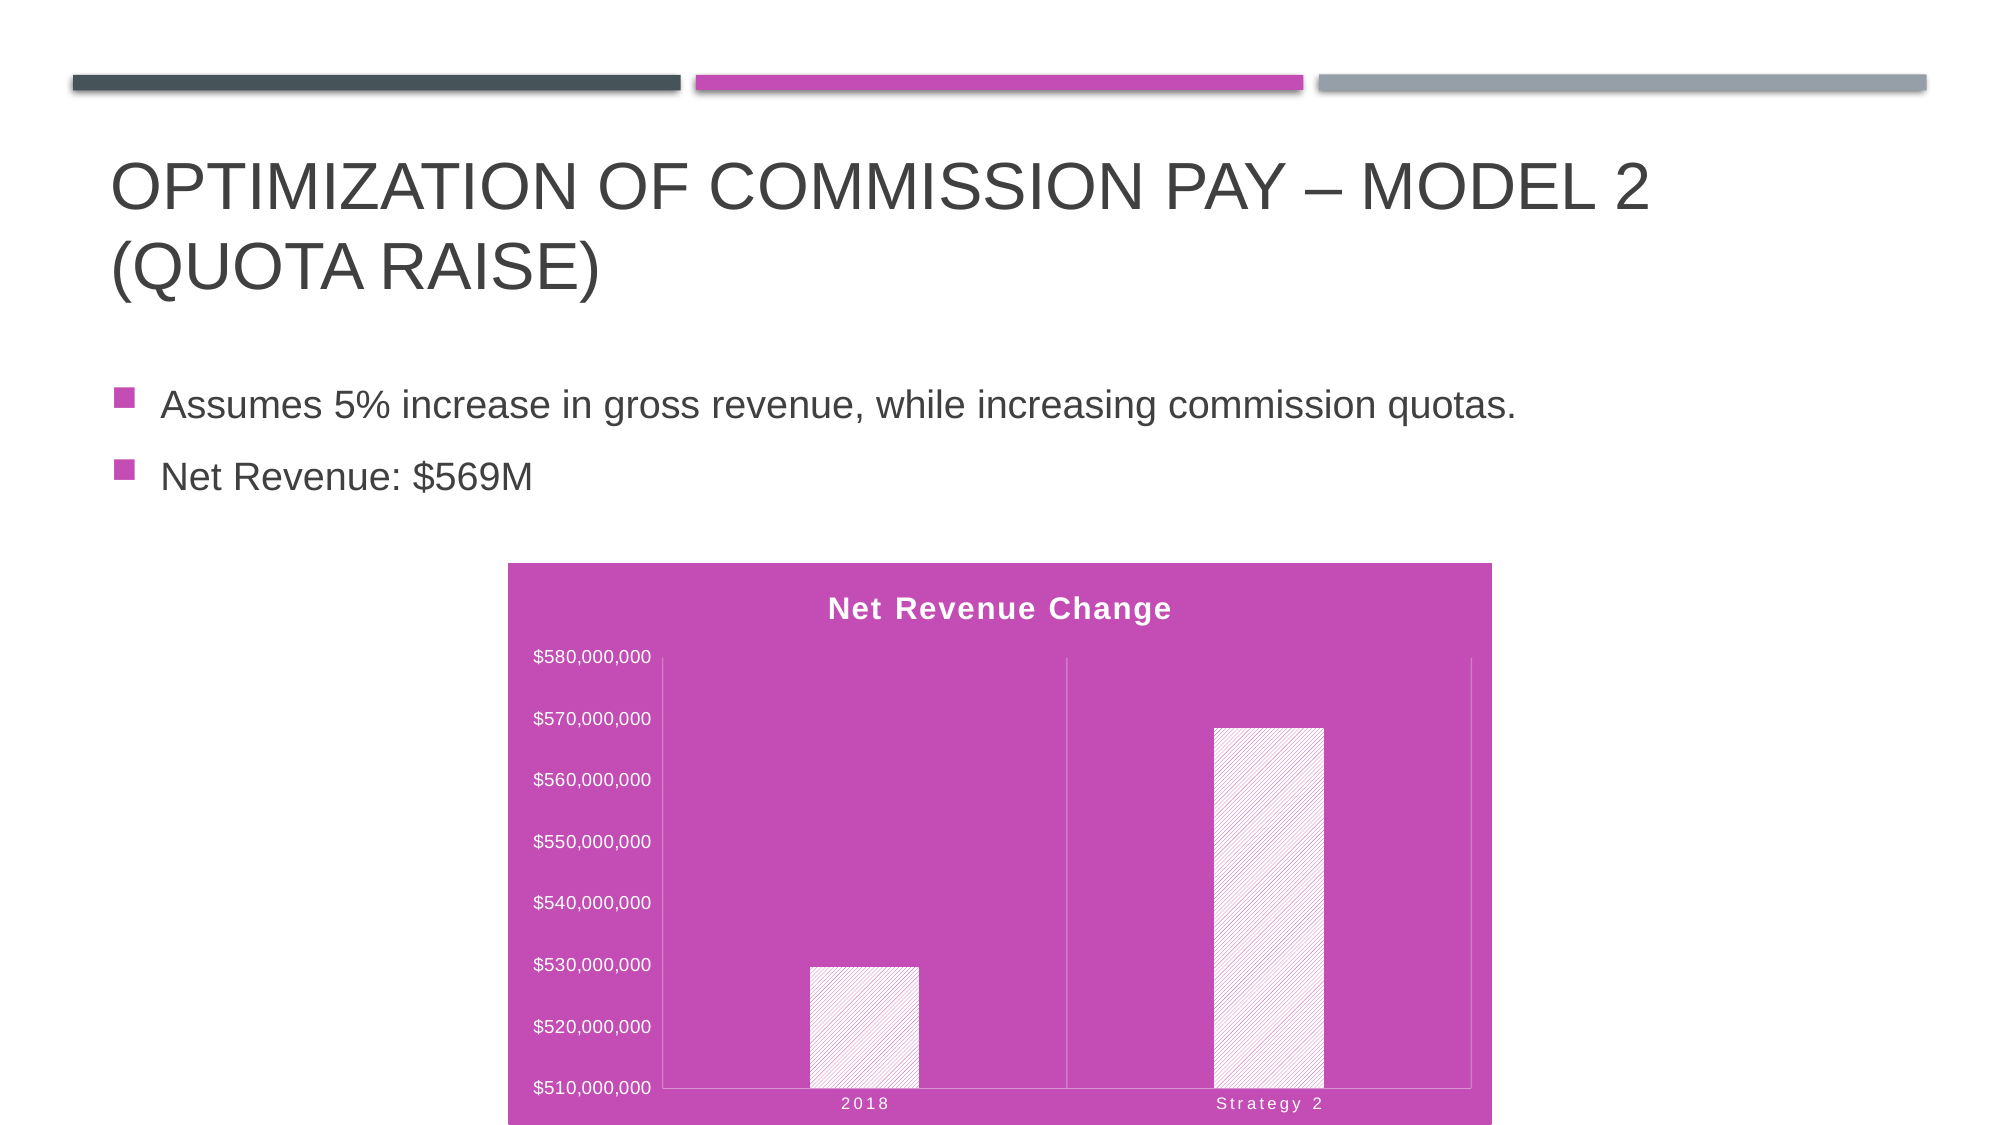

# Optimization of commission pay – model 2 (Quota raise)
Assumes 5% increase in gross revenue, while increasing commission quotas.
Net Revenue: $569M

### Chart: Net Revenue Change

| Category | Net Revenue |
|---|---|
| 2018 | 529750592.8100001 |
| Strategy 2 | 568525336.67 |